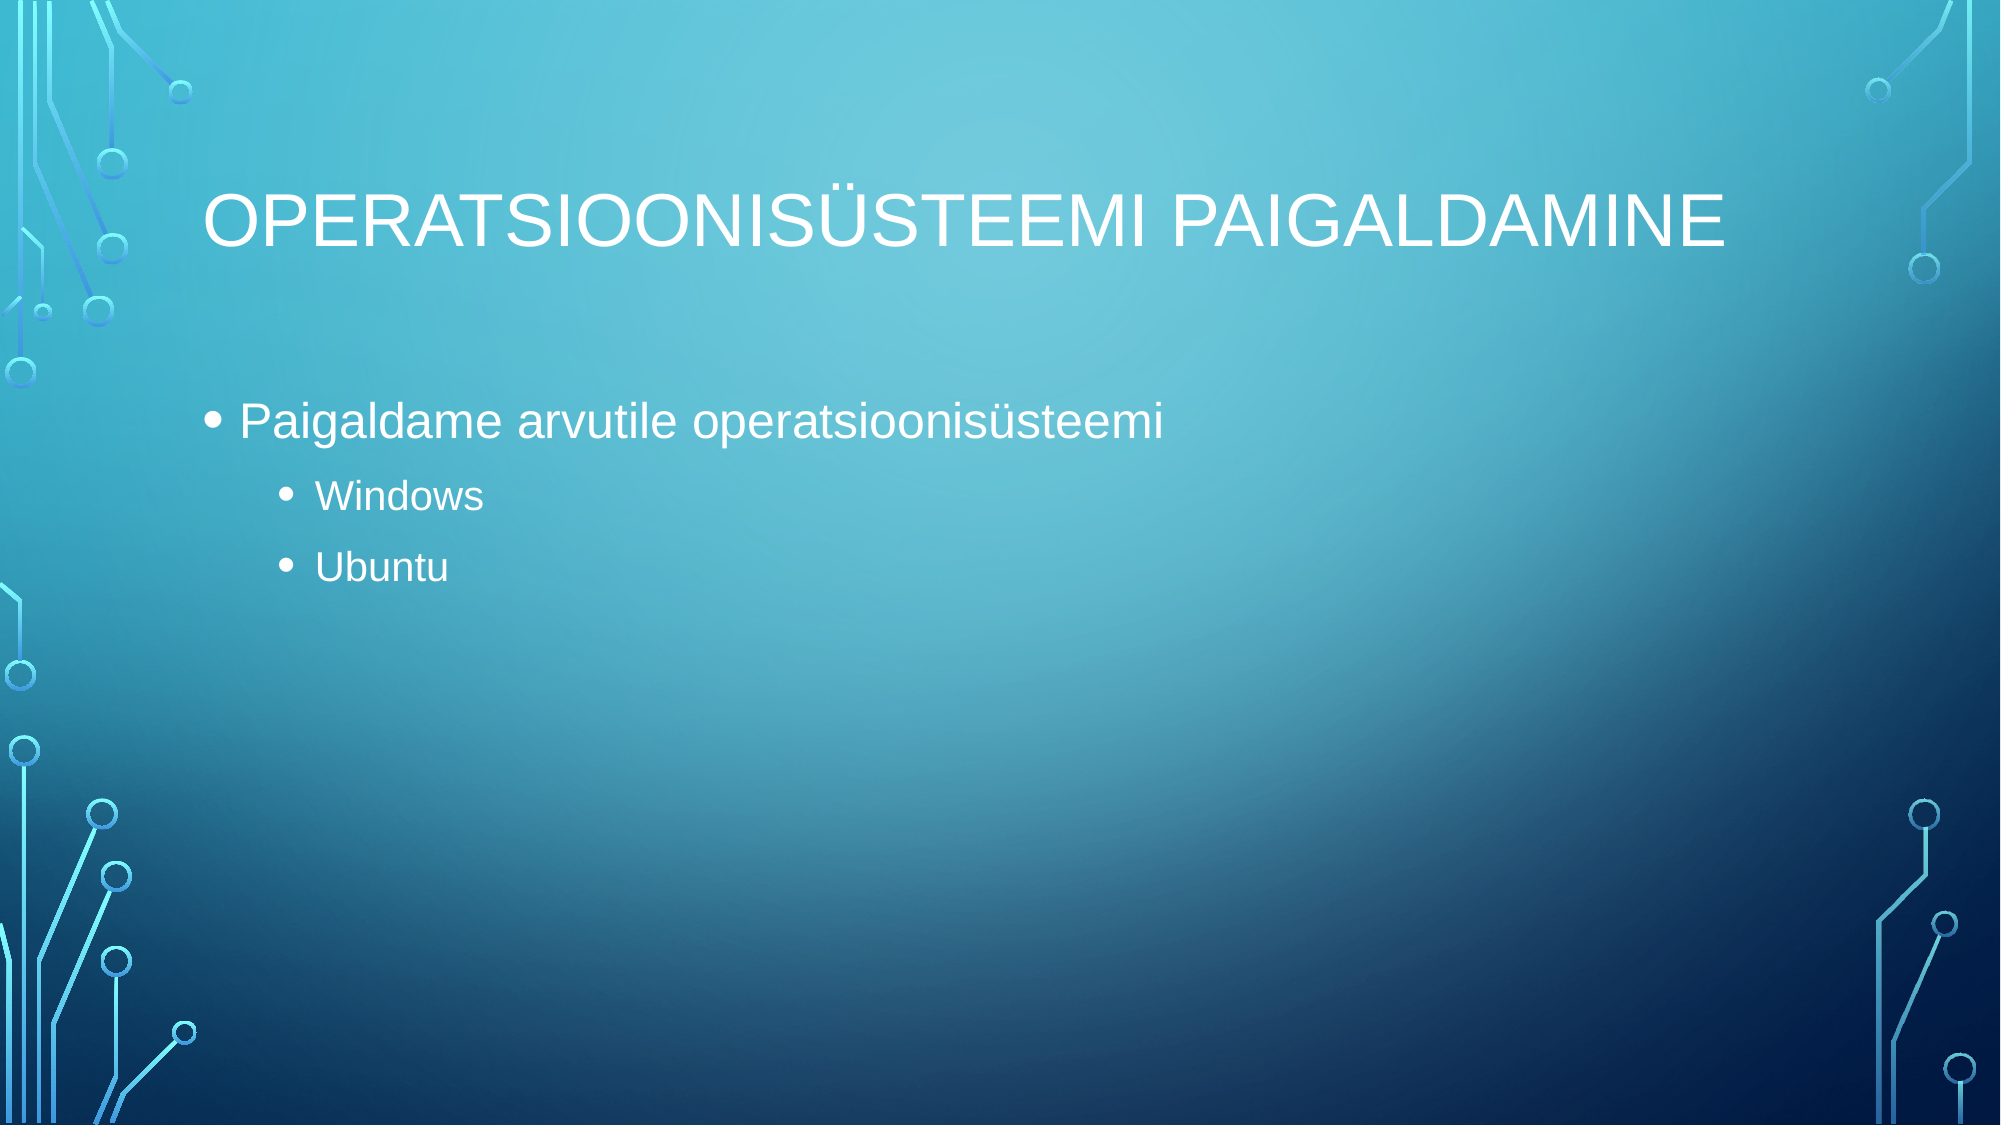

# Operatsioonisüsteemi paigaldamine
Paigaldame arvutile operatsioonisüsteemi
Windows
Ubuntu